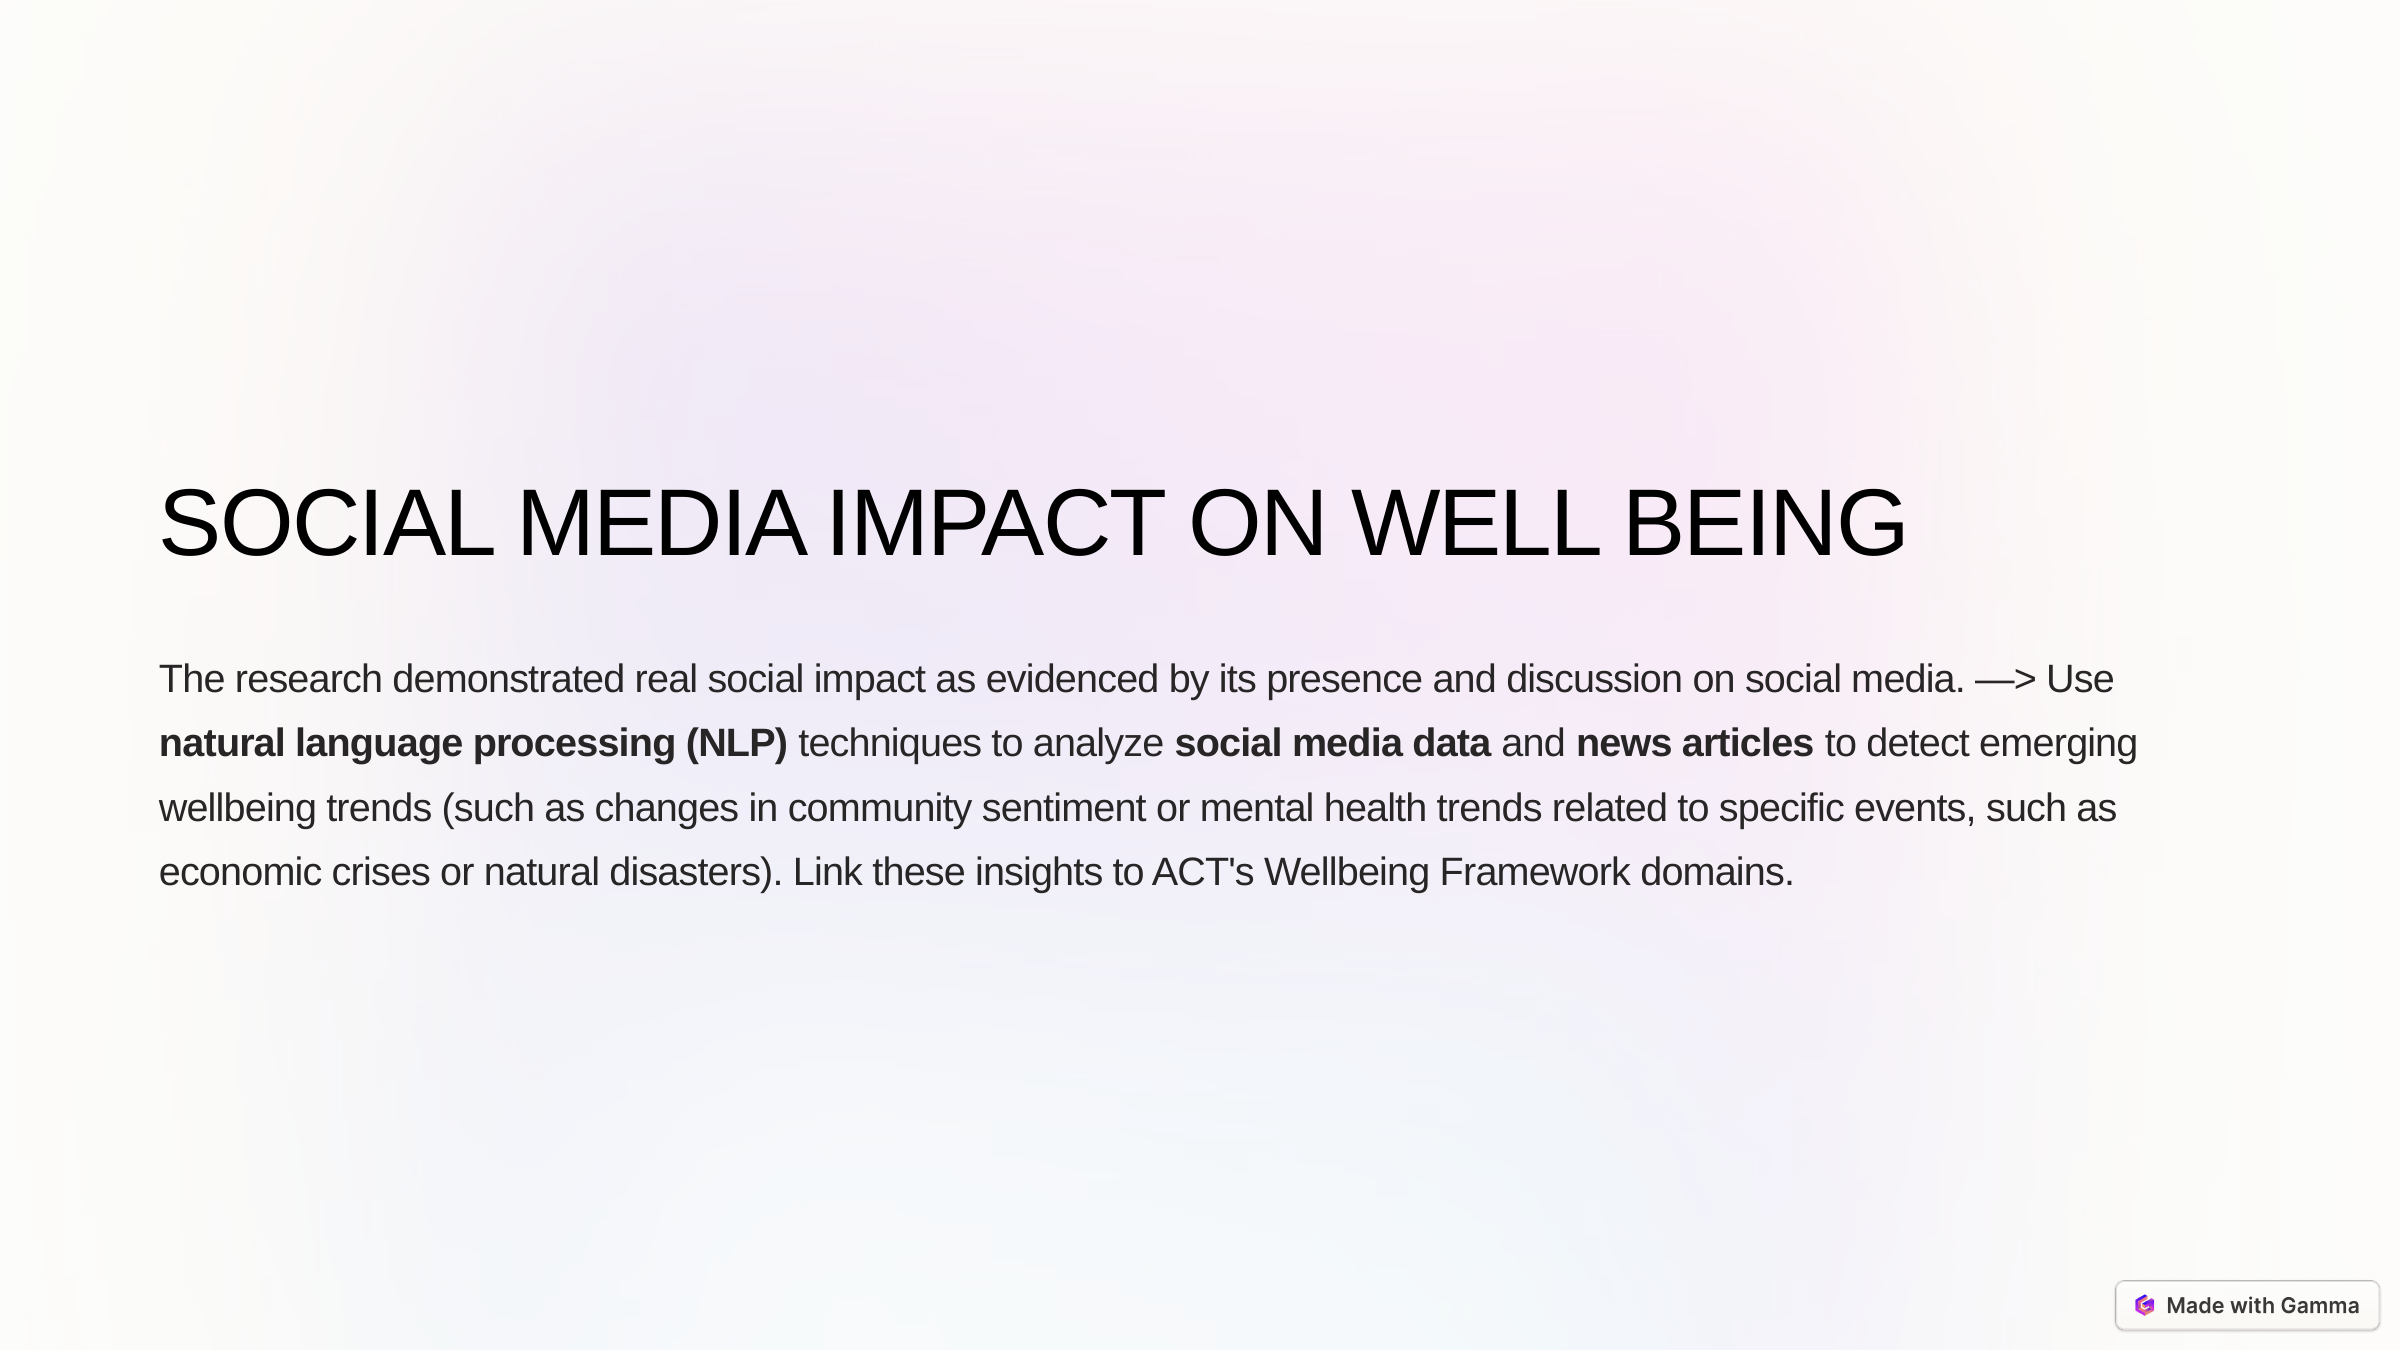

SOCIAL MEDIA IMPACT ON WELL BEING
The research demonstrated real social impact as evidenced by its presence and discussion on social media. —> Use natural language processing (NLP) techniques to analyze social media data and news articles to detect emerging wellbeing trends (such as changes in community sentiment or mental health trends related to specific events, such as economic crises or natural disasters). Link these insights to ACT's Wellbeing Framework domains.